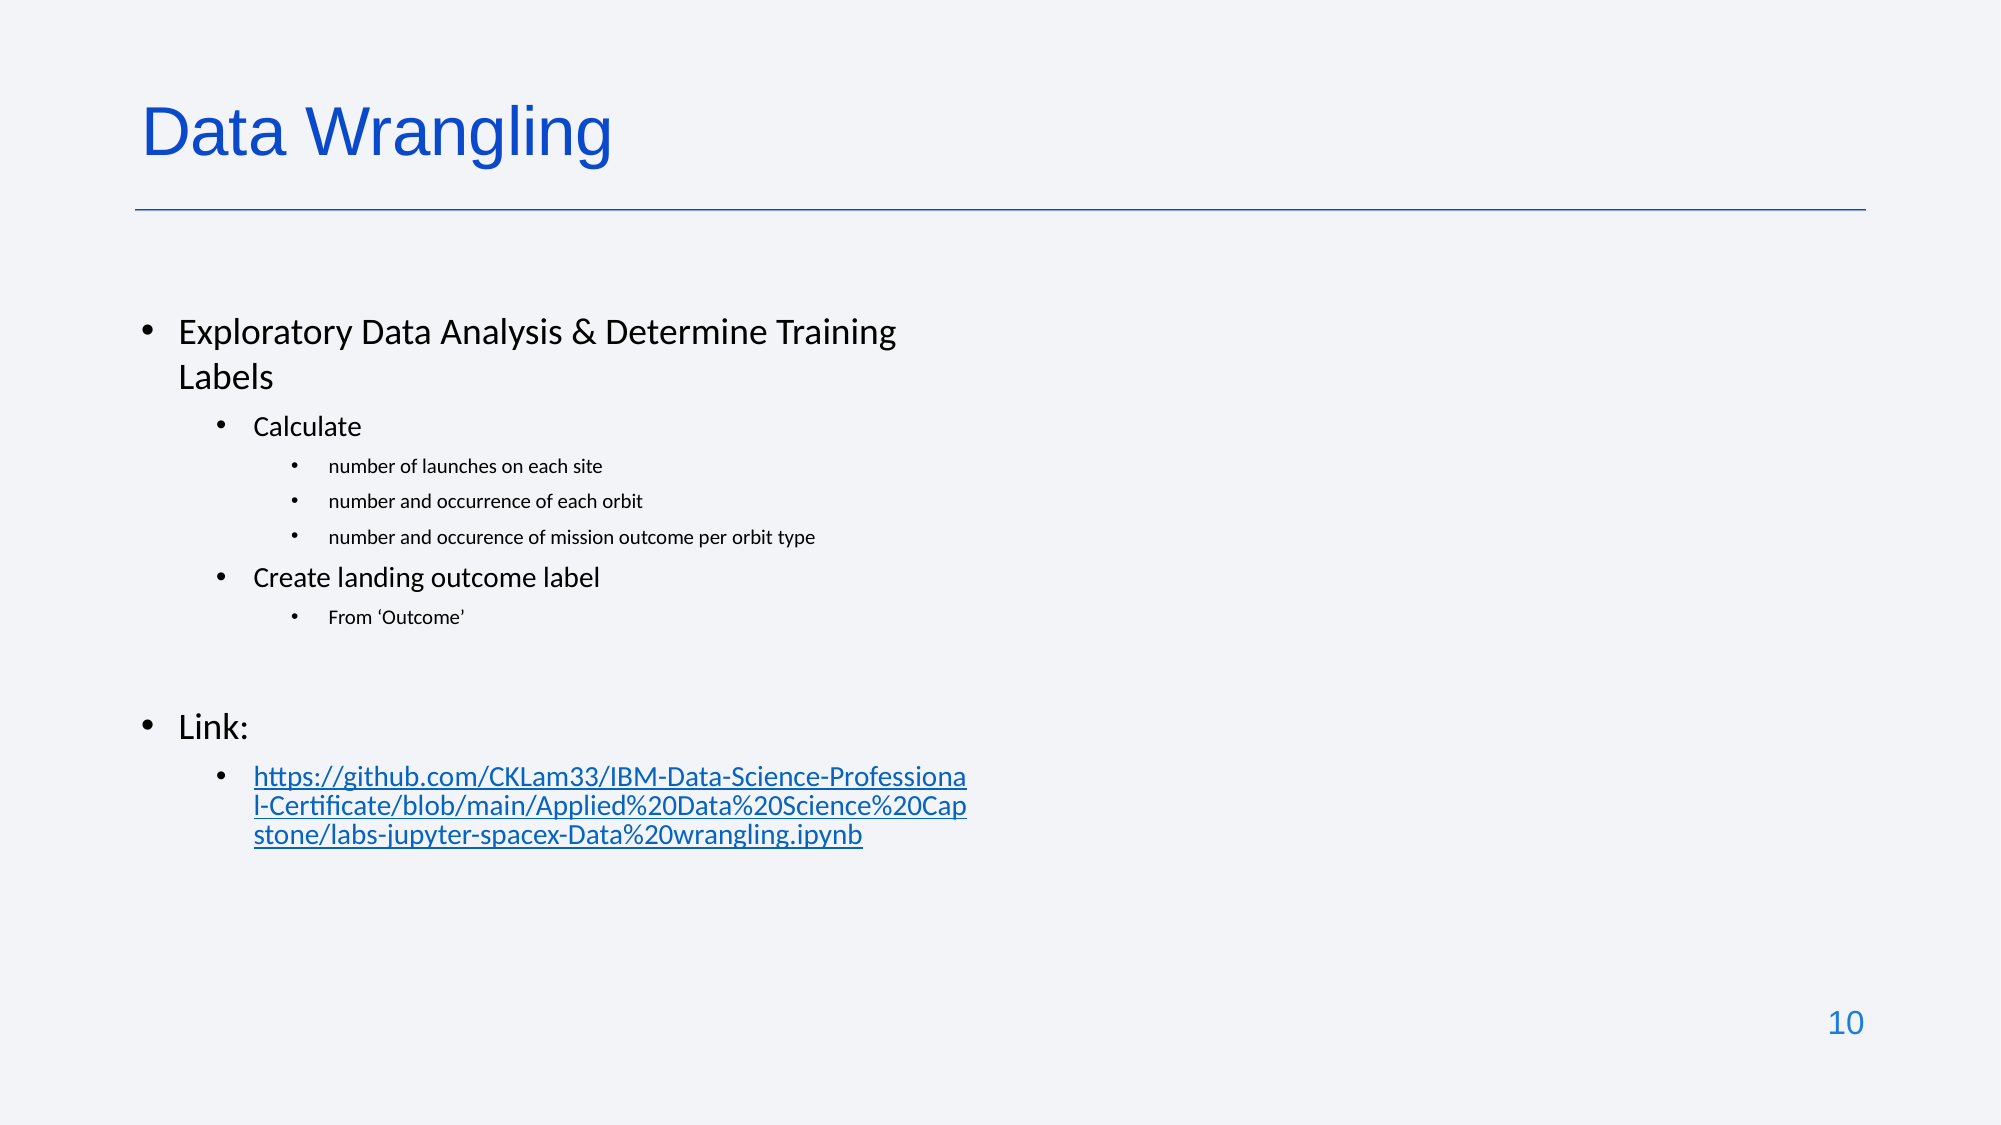

Data Wrangling
# Exploratory Data Analysis & Determine Training Labels
Calculate
number of launches on each site
number and occurrence of each orbit
number and occurence of mission outcome per orbit type
Create landing outcome label
From ‘Outcome’

Link:
https://github.com/CKLam33/IBM-Data-Science-Professional-Certificate/blob/main/Applied%20Data%20Science%20Capstone/labs-jupyter-spacex-Data%20wrangling.ipynb
10